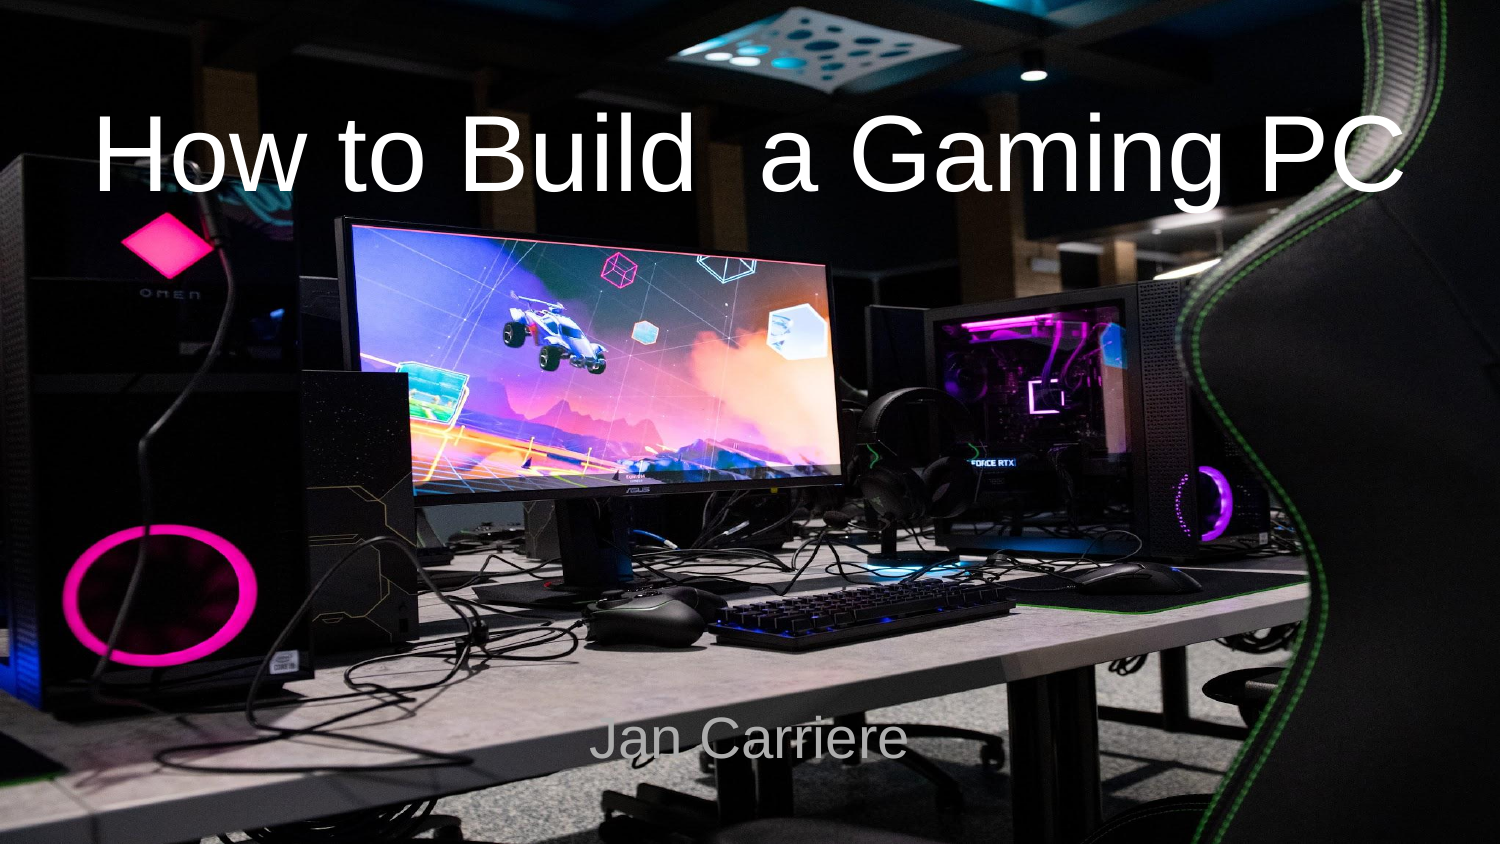

# How to Build  a Gaming PC
Jan Carriere